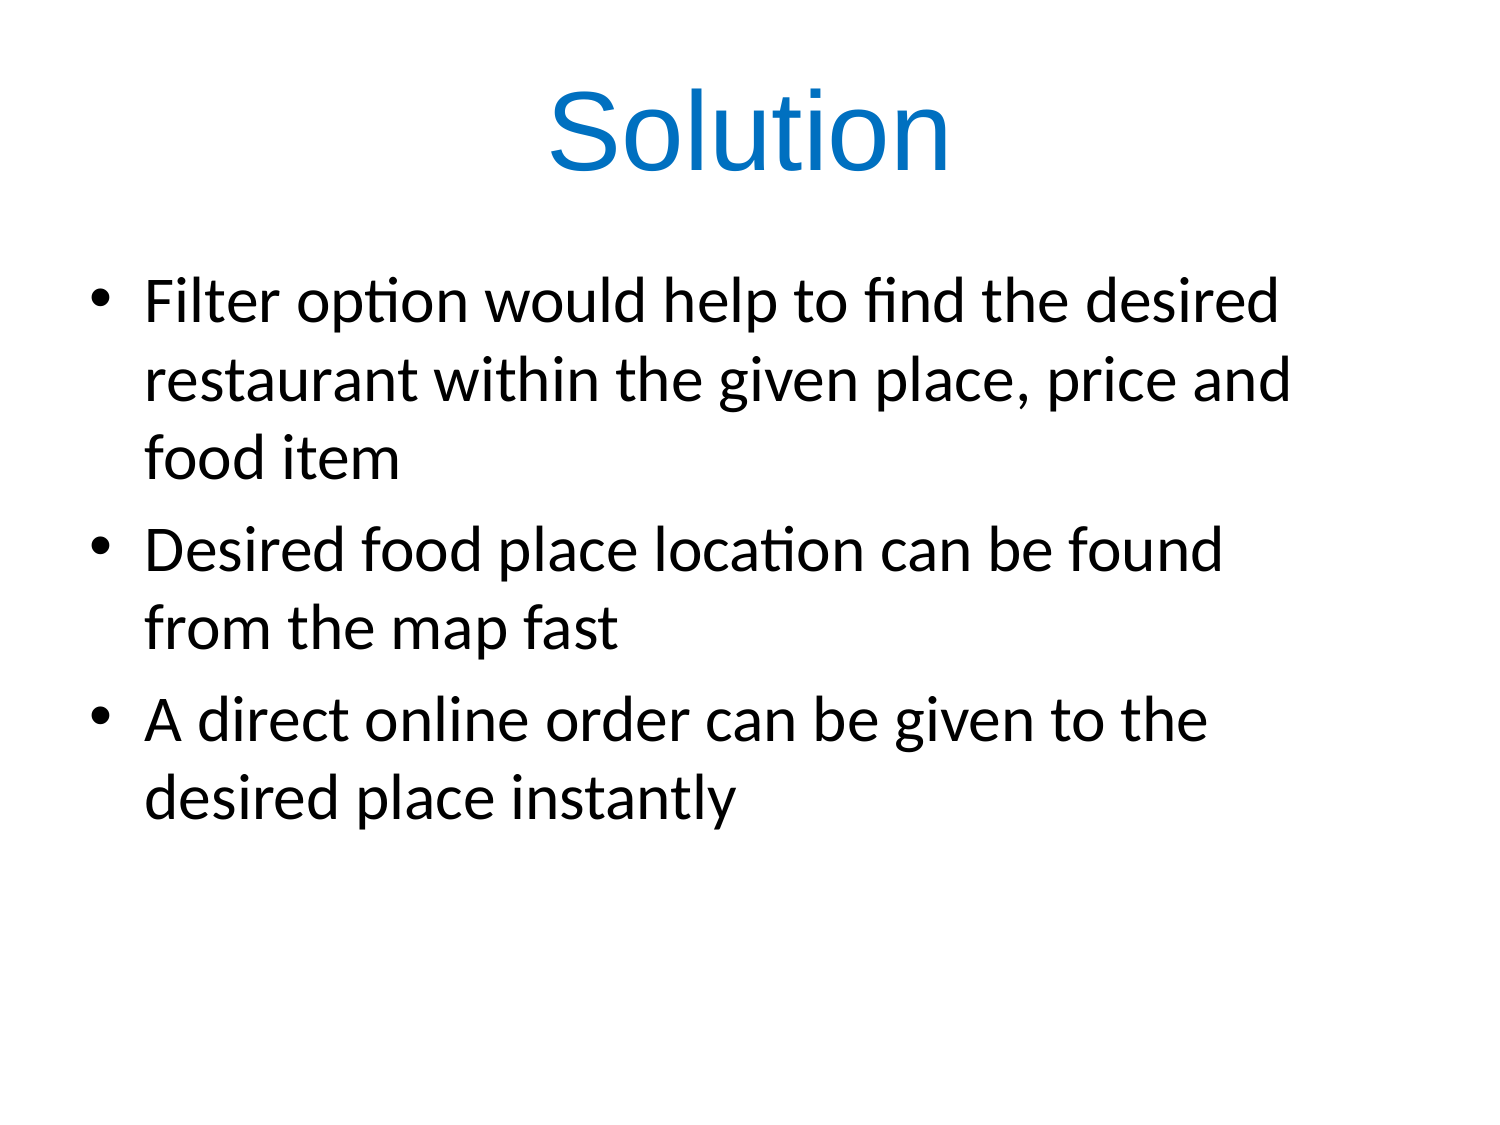

Solution
Filter option would help to find the desired restaurant within the given place, price and food item
Desired food place location can be found from the map fast
A direct online order can be given to the desired place instantly